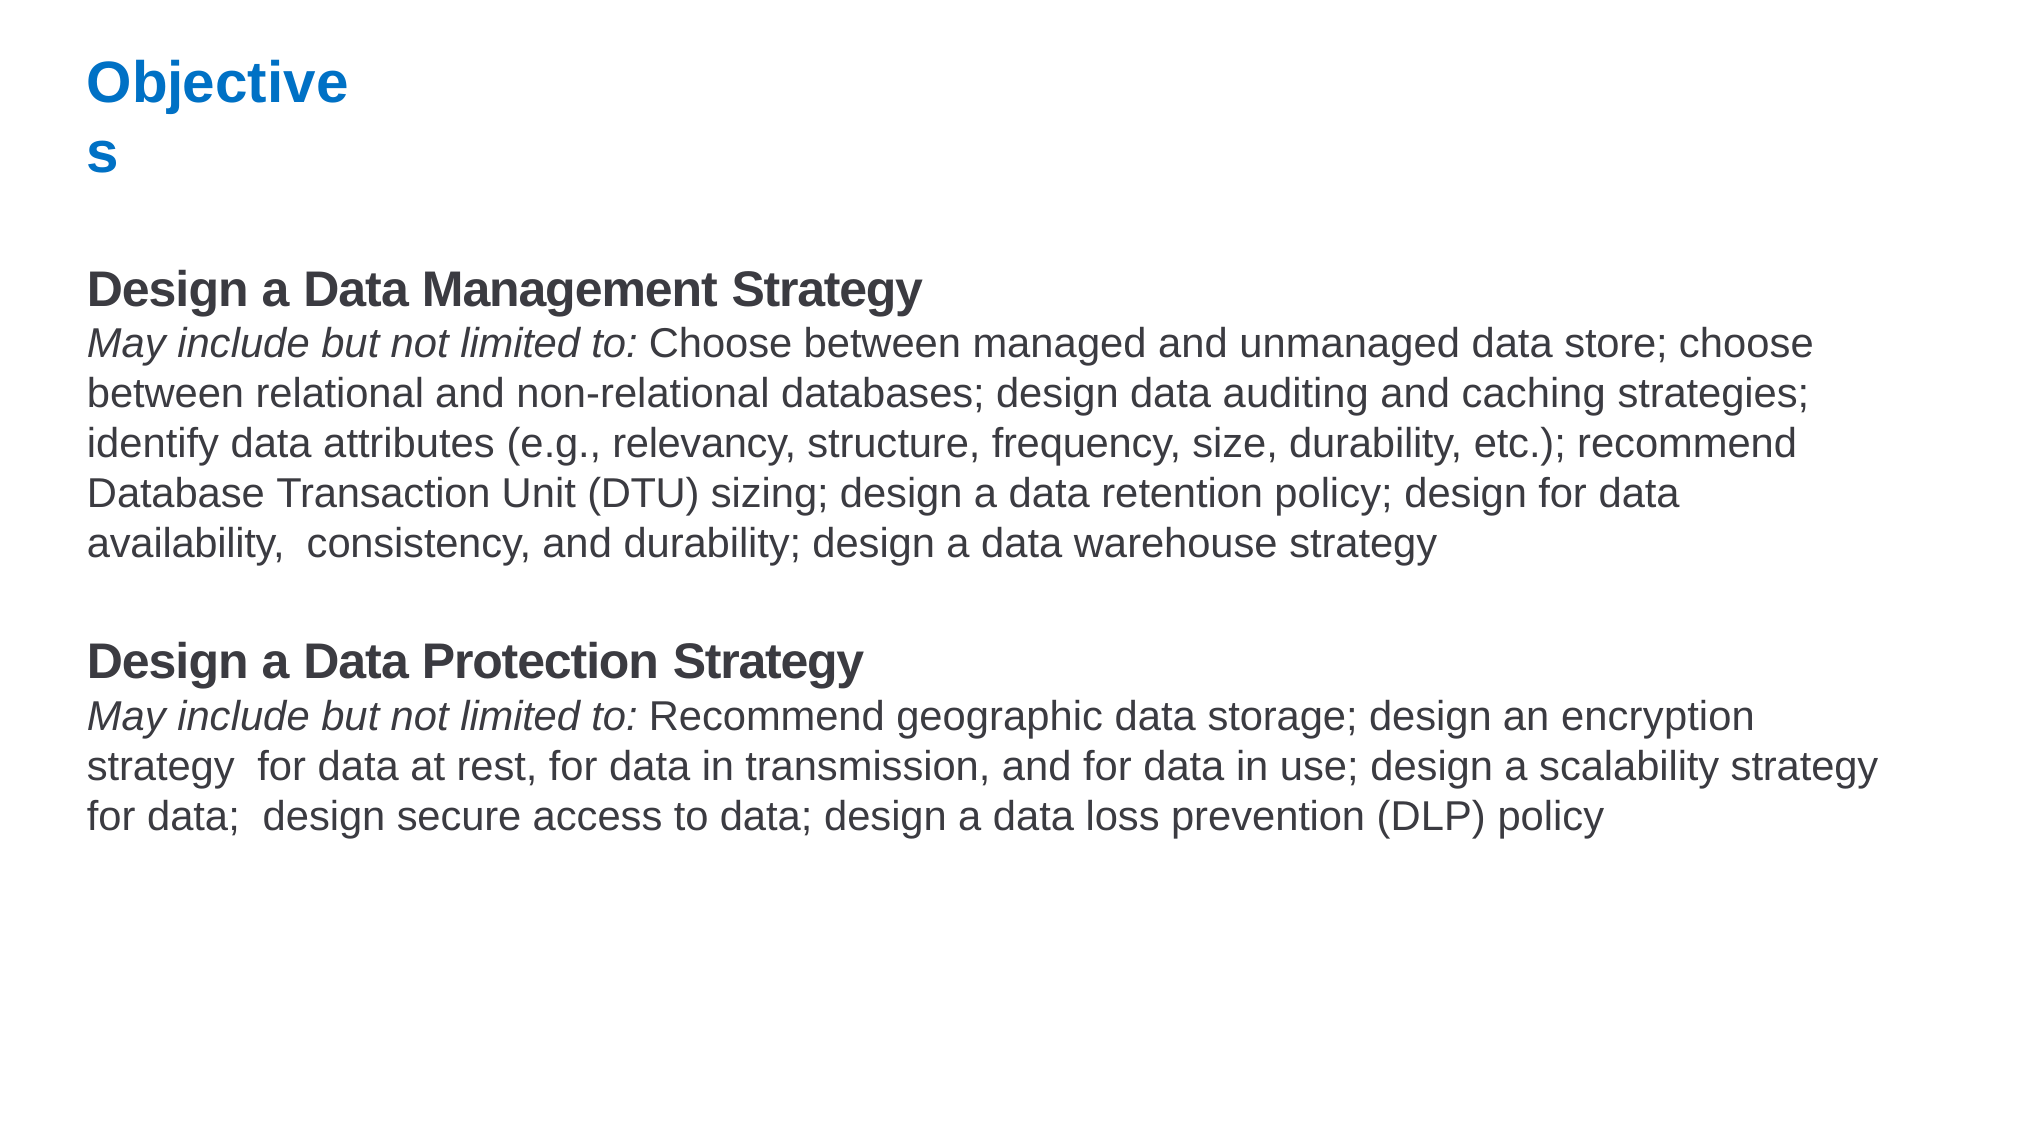

# Objectives
Design a Data Management Strategy
May include but not limited to: Choose between managed and unmanaged data store; choose  between relational and non-relational databases; design data auditing and caching strategies;  identify data attributes (e.g., relevancy, structure, frequency, size, durability, etc.); recommend  Database Transaction Unit (DTU) sizing; design a data retention policy; design for data availability,  consistency, and durability; design a data warehouse strategy

Design a Data Protection Strategy
May include but not limited to: Recommend geographic data storage; design an encryption strategy  for data at rest, for data in transmission, and for data in use; design a scalability strategy for data;  design secure access to data; design a data loss prevention (DLP) policy